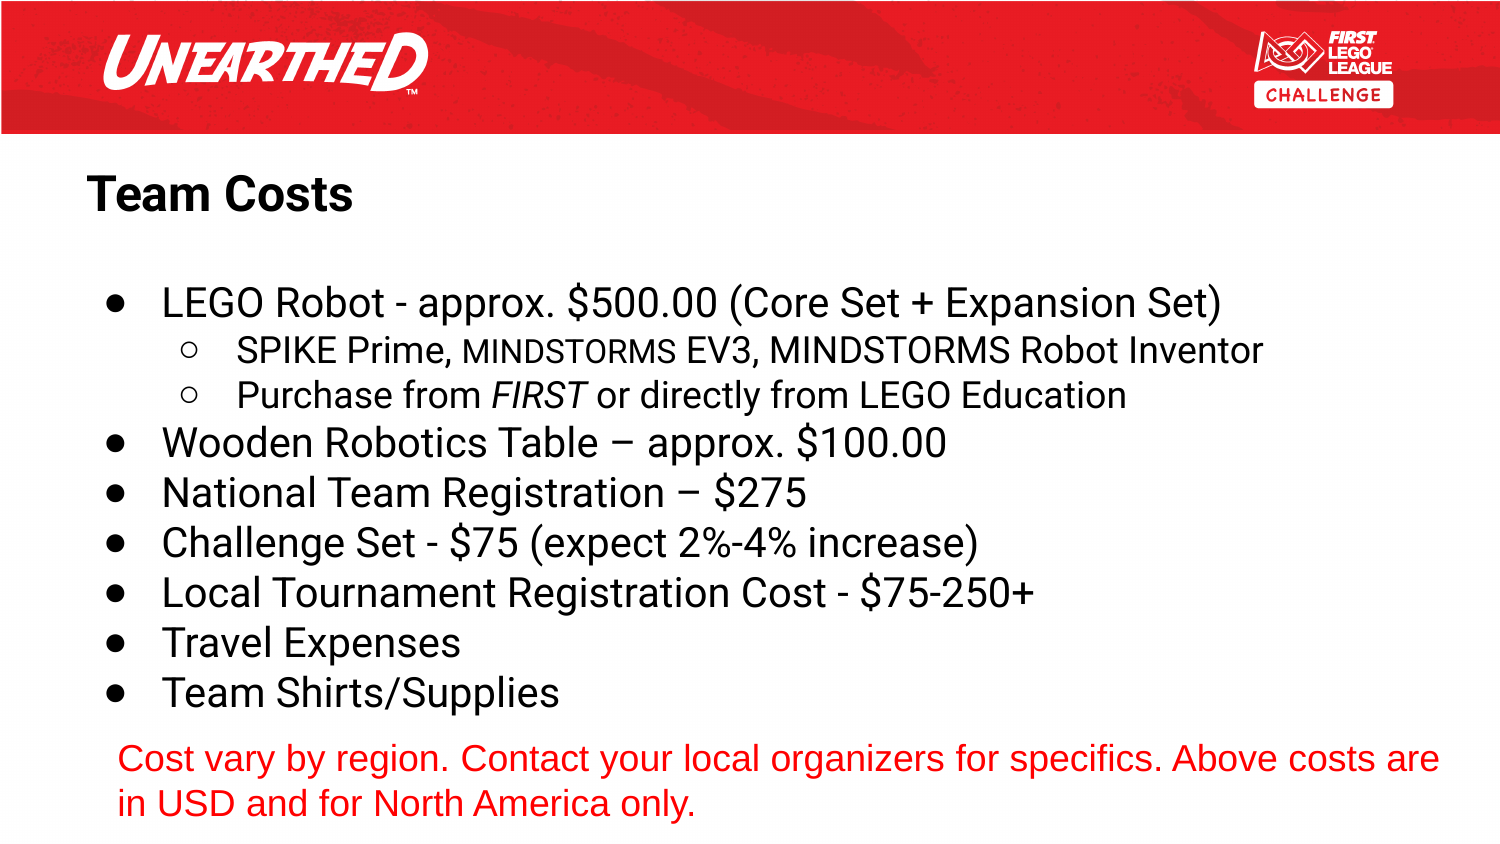

# Team Costs
LEGO Robot - approx. $500.00 (Core Set + Expansion Set)
SPIKE Prime, MINDSTORMS EV3, MINDSTORMS Robot Inventor
Purchase from FIRST or directly from LEGO Education
Wooden Robotics Table – approx. $100.00
National Team Registration – $275
Challenge Set - $75 (expect 2%-4% increase)
Local Tournament Registration Cost - $75-250+
Travel Expenses
Team Shirts/Supplies
Cost vary by region. Contact your local organizers for specifics. Above costs are in USD and for North America only.